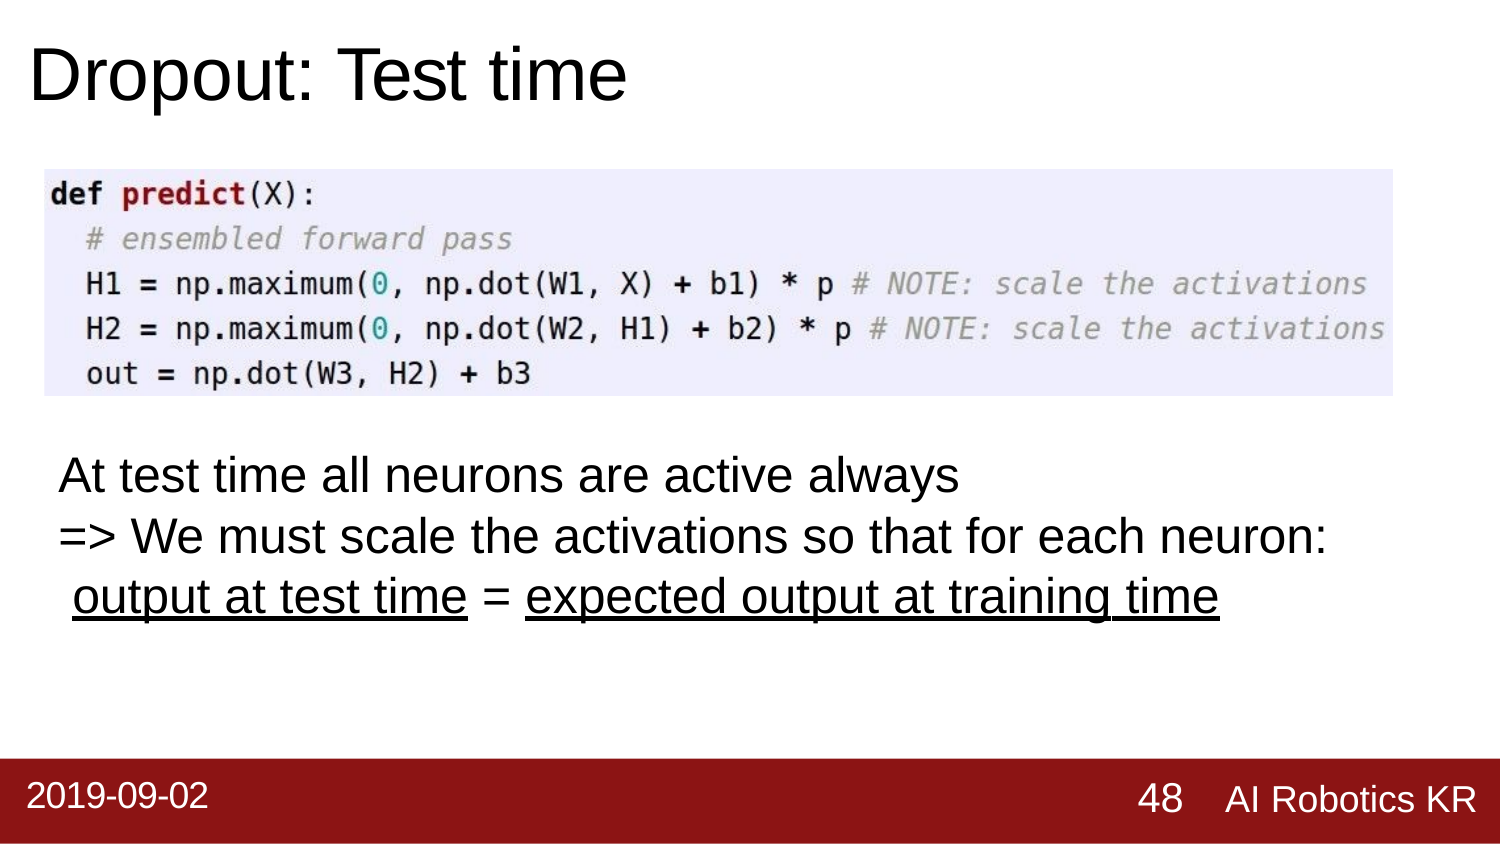

# Dropout: Test time

At test time all neurons are active always
=> We must scale the activations so that for each neuron:  output at test time = expected output at training time
AI Robotics KR
2019-09-02
48